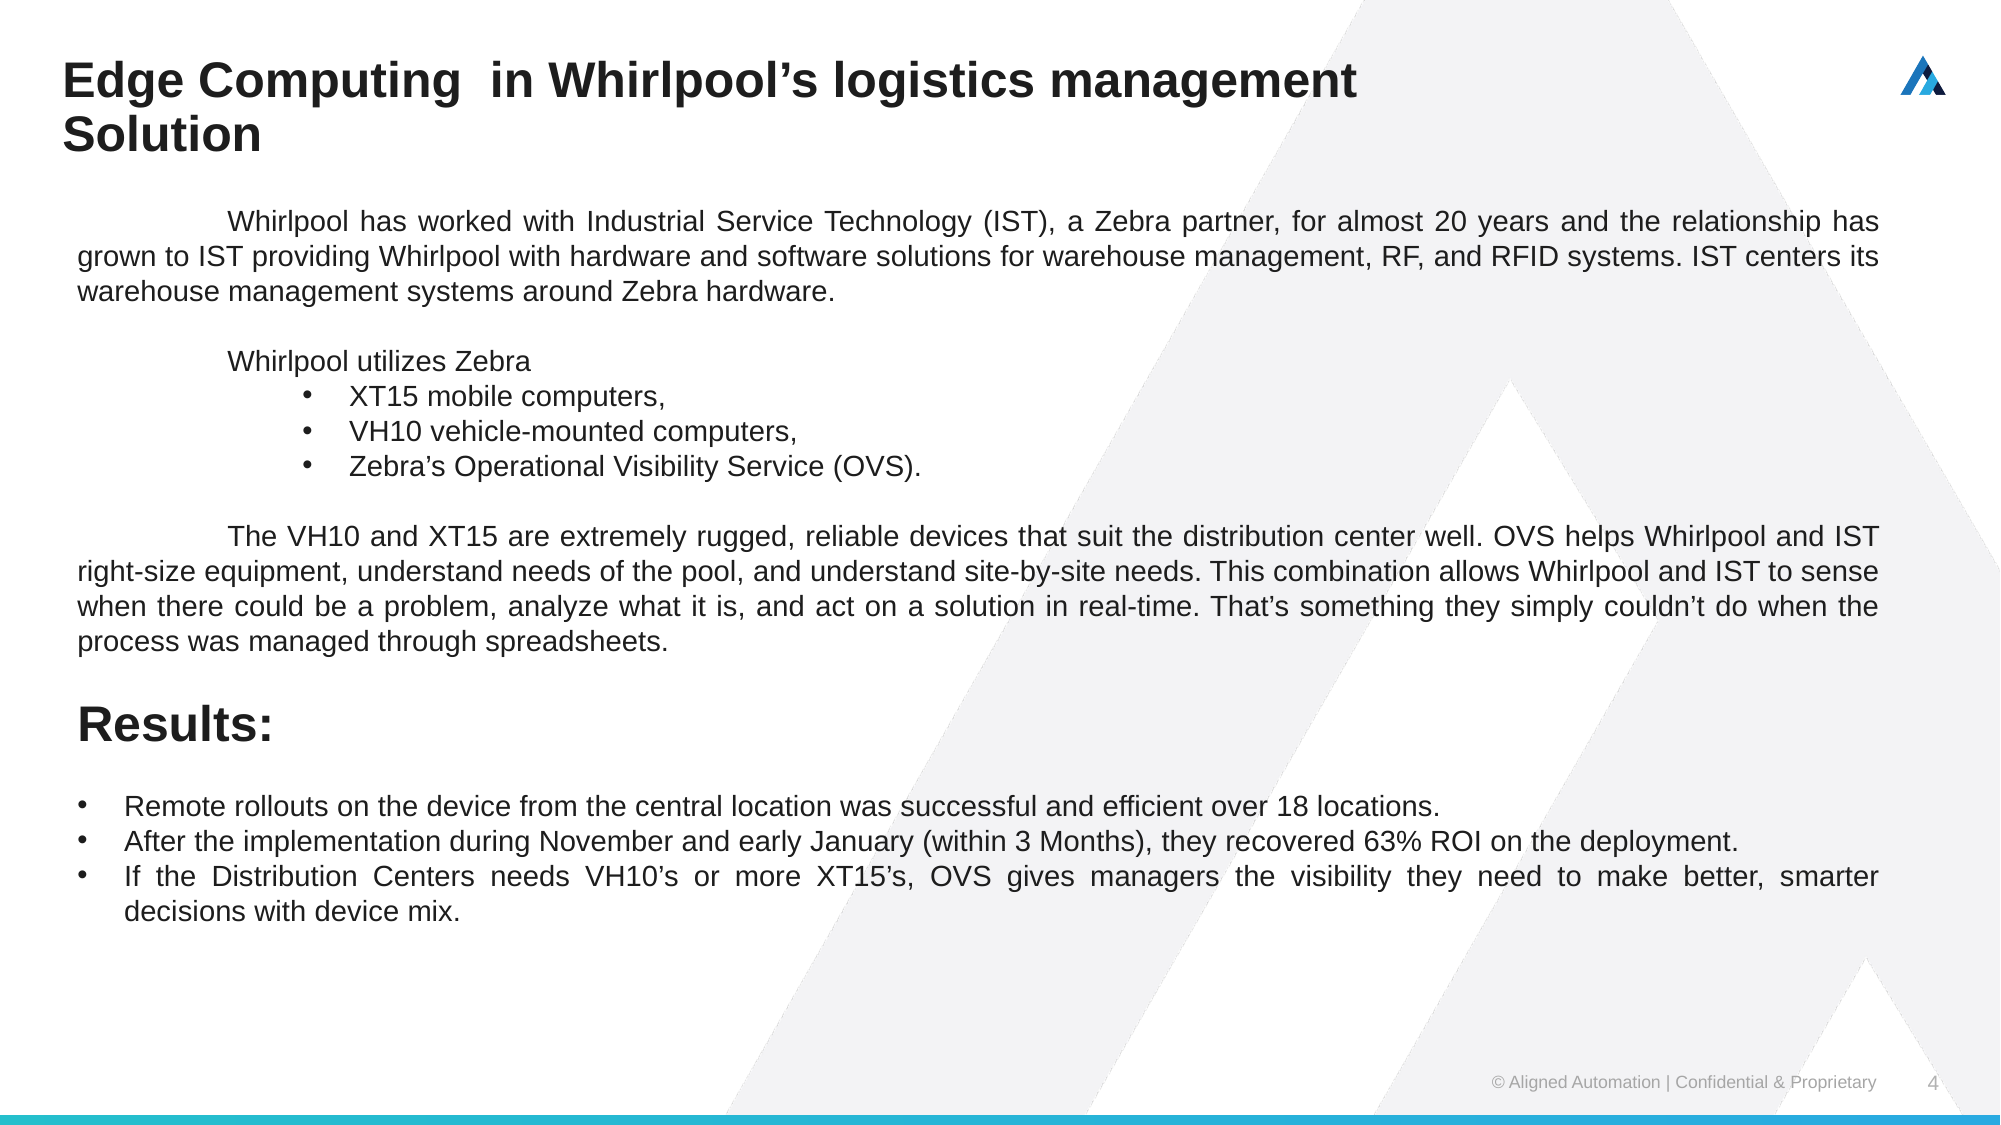

# Edge Computing  in Whirlpool’s logistics management Solution
	Whirlpool has worked with Industrial Service Technology (IST), a Zebra partner, for almost 20 years and the relationship has grown to IST providing Whirlpool with hardware and software solutions for warehouse management, RF, and RFID systems. IST centers its warehouse management systems around Zebra hardware.

	Whirlpool utilizes Zebra
XT15 mobile computers,
VH10 vehicle-mounted computers,
Zebra’s Operational Visibility Service (OVS).

	The VH10 and XT15 are extremely rugged, reliable devices that suit the distribution center well. OVS helps Whirlpool and IST right-size equipment, understand needs of the pool, and understand site-by-site needs. This combination allows Whirlpool and IST to sense when there could be a problem, analyze what it is, and act on a solution in real-time. That’s something they simply couldn’t do when the process was managed through spreadsheets.

Results:

Remote rollouts on the device from the central location was successful and efficient over 18 locations.
After the implementation during November and early January (within 3 Months), they recovered 63% ROI on the deployment.
If the Distribution Centers needs VH10’s or more XT15’s, OVS gives managers the visibility they need to make better, smarter decisions with device mix.
4